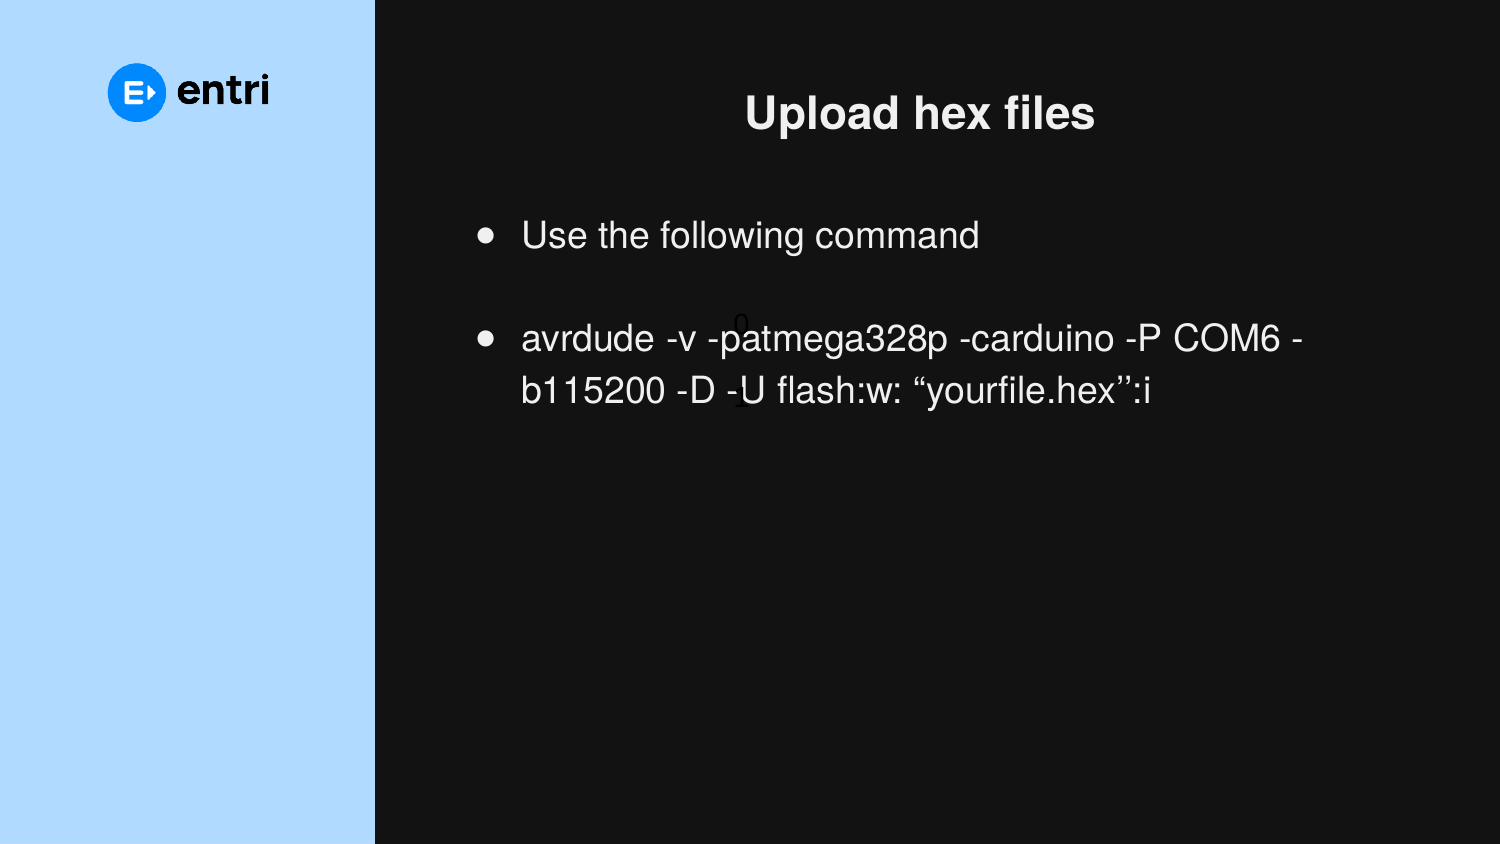

# Upload hex files
Use the following command

avrdude -v -patmega328p -carduino -P COM6 -b115200 -D -U flash:w: “yourfile.hex’’:i

0
1